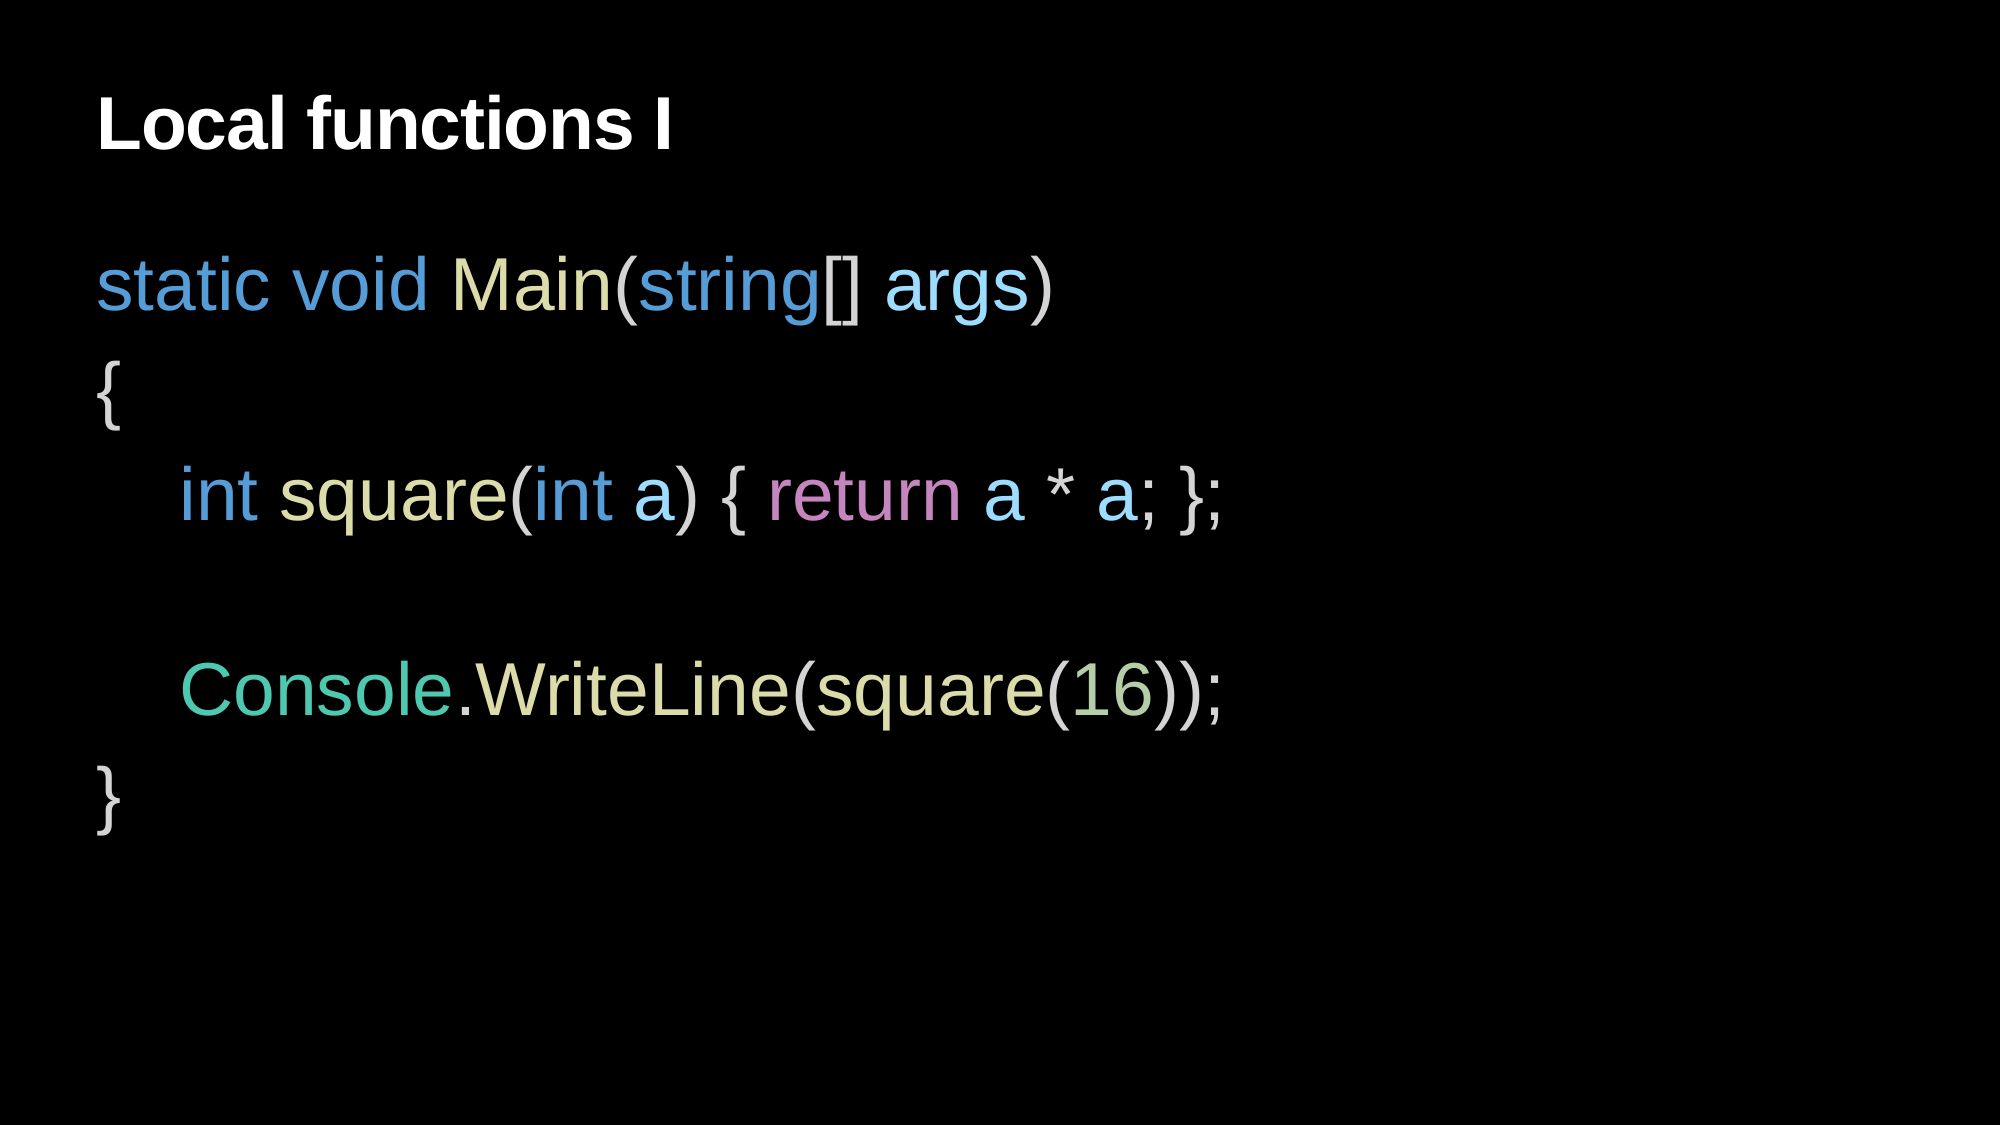

# Local functions I
static void Main(string[] args)
{
    int square(int a) { return a * a; };
    Console.WriteLine(square(16));
}